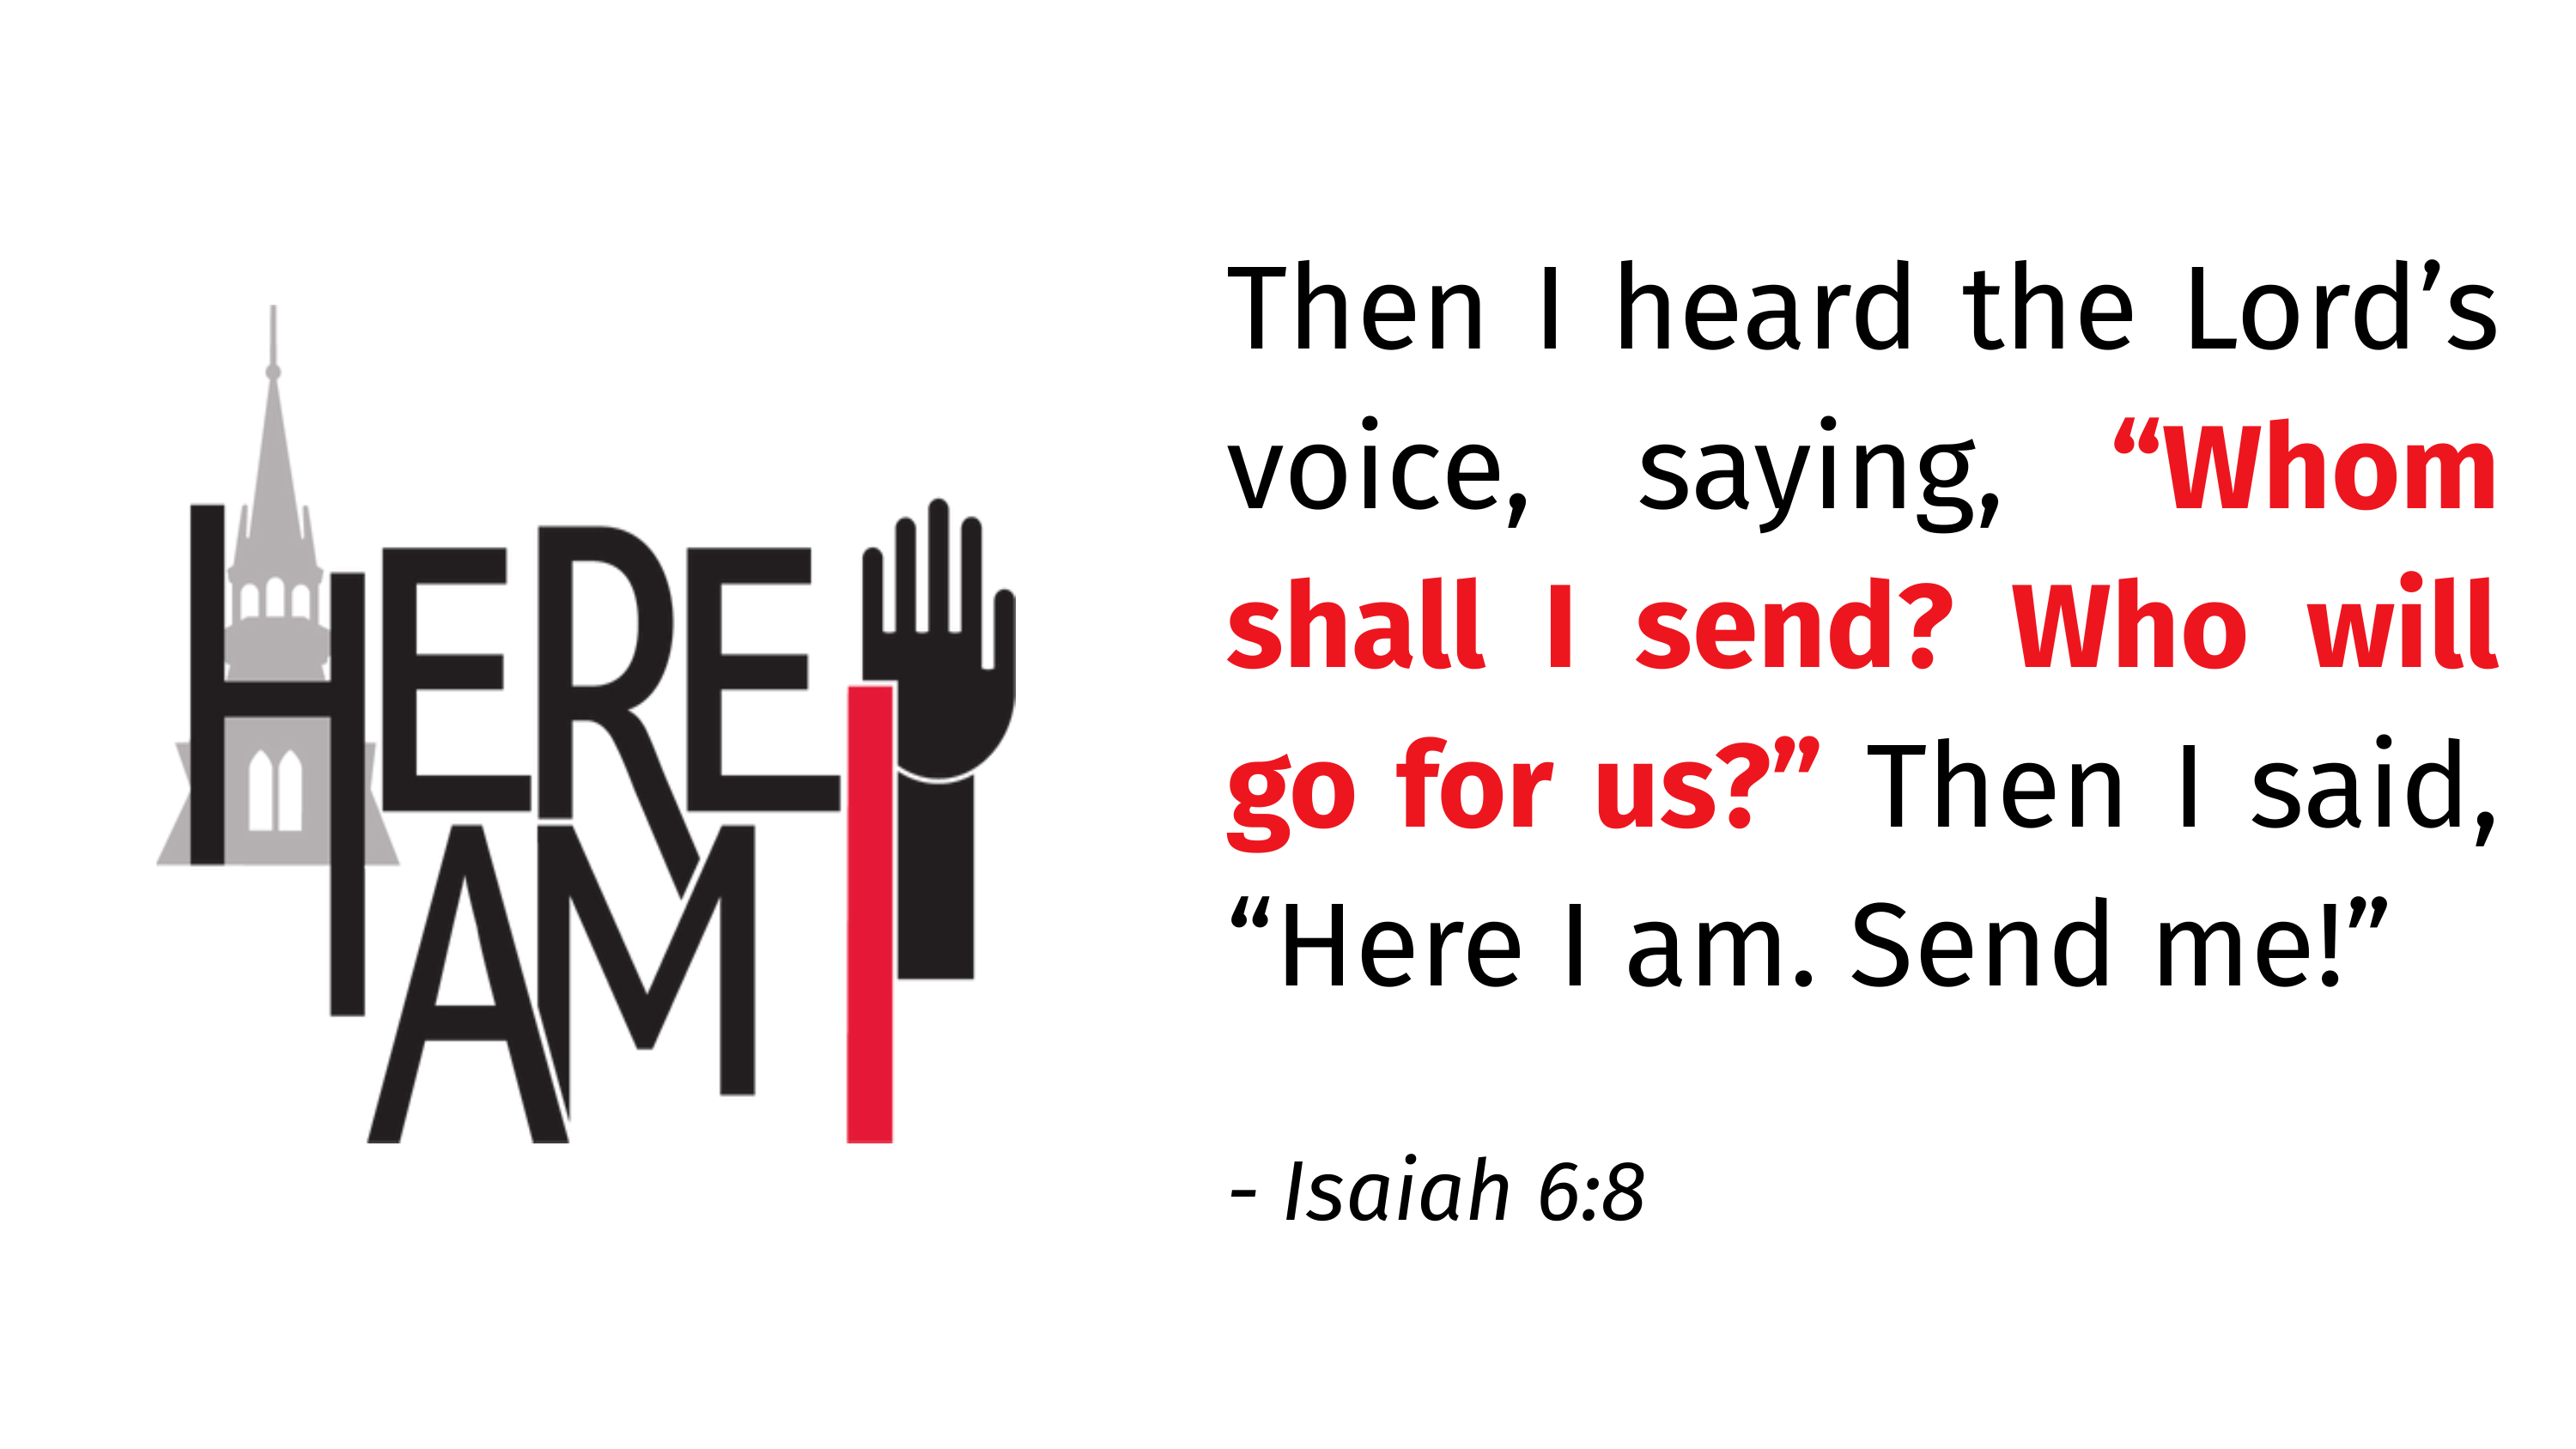

Then I heard the Lord’s voice, saying, “Whom shall I send? Who will go for us?” Then I said, “Here I am. Send me!”

- Isaiah 6:8